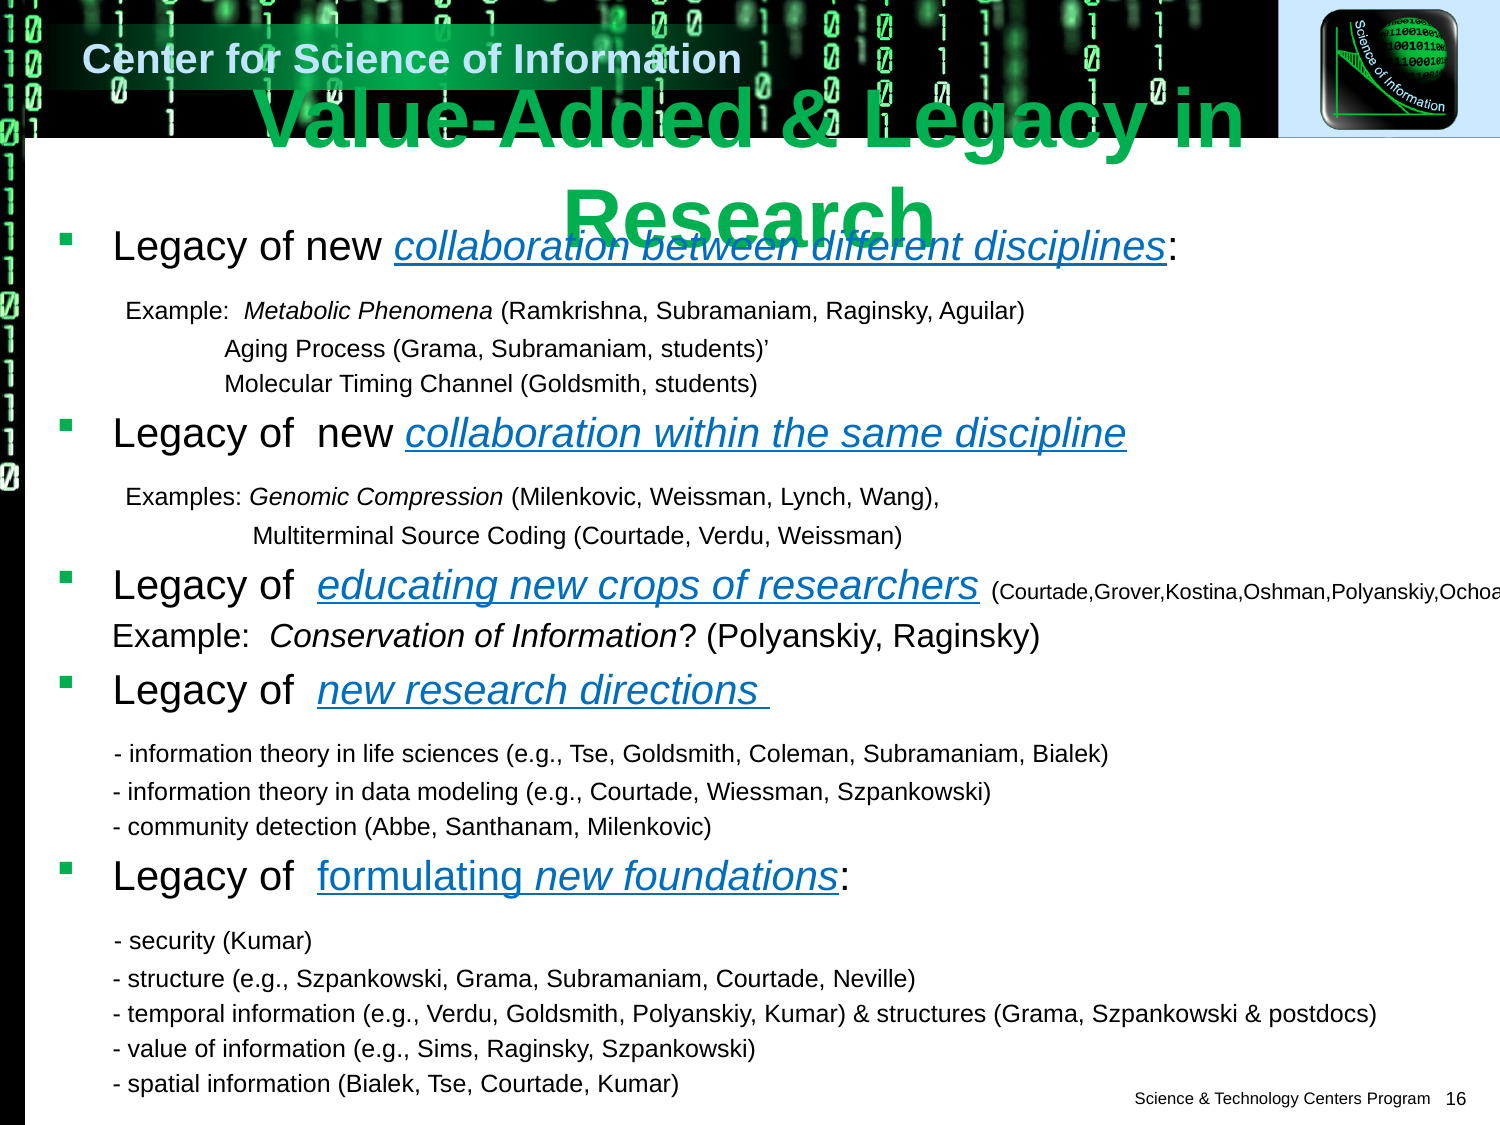

# Value-Added & Legacy in Research
Legacy of new collaboration between different disciplines:
      Example:  Metabolic Phenomena (Ramkrishna, Subramaniam, Raginsky, Aguilar)
                        Aging Process (Grama, Subramaniam, students)’
                        Molecular Timing Channel (Goldsmith, students)
Legacy of  new collaboration within the same discipline
      Examples: Genomic Compression (Milenkovic, Weissman, Lynch, Wang),
                            Multiterminal Source Coding (Courtade, Verdu, Weissman)
Legacy of  educating new crops of researchers (Courtade,Grover,Kostina,Oshman,Polyanskiy,Ochoa)
      Example:  Conservation of Information? (Polyanskiy, Raginsky)
Legacy of  new research directions
     - information theory in life sciences (e.g., Tse, Goldsmith, Coleman, Subramaniam, Bialek)
        - information theory in data modeling (e.g., Courtade, Wiessman, Szpankowski)
        - community detection (Abbe, Santhanam, Milenkovic)
Legacy of  formulating new foundations:
     - security (Kumar)
        - structure (e.g., Szpankowski, Grama, Subramaniam, Courtade, Neville)
        - temporal information (e.g., Verdu, Goldsmith, Polyanskiy, Kumar) & structures (Grama, Szpankowski & postdocs)
        - value of information (e.g., Sims, Raginsky, Szpankowski)
        - spatial information (Bialek, Tse, Courtade, Kumar)

16